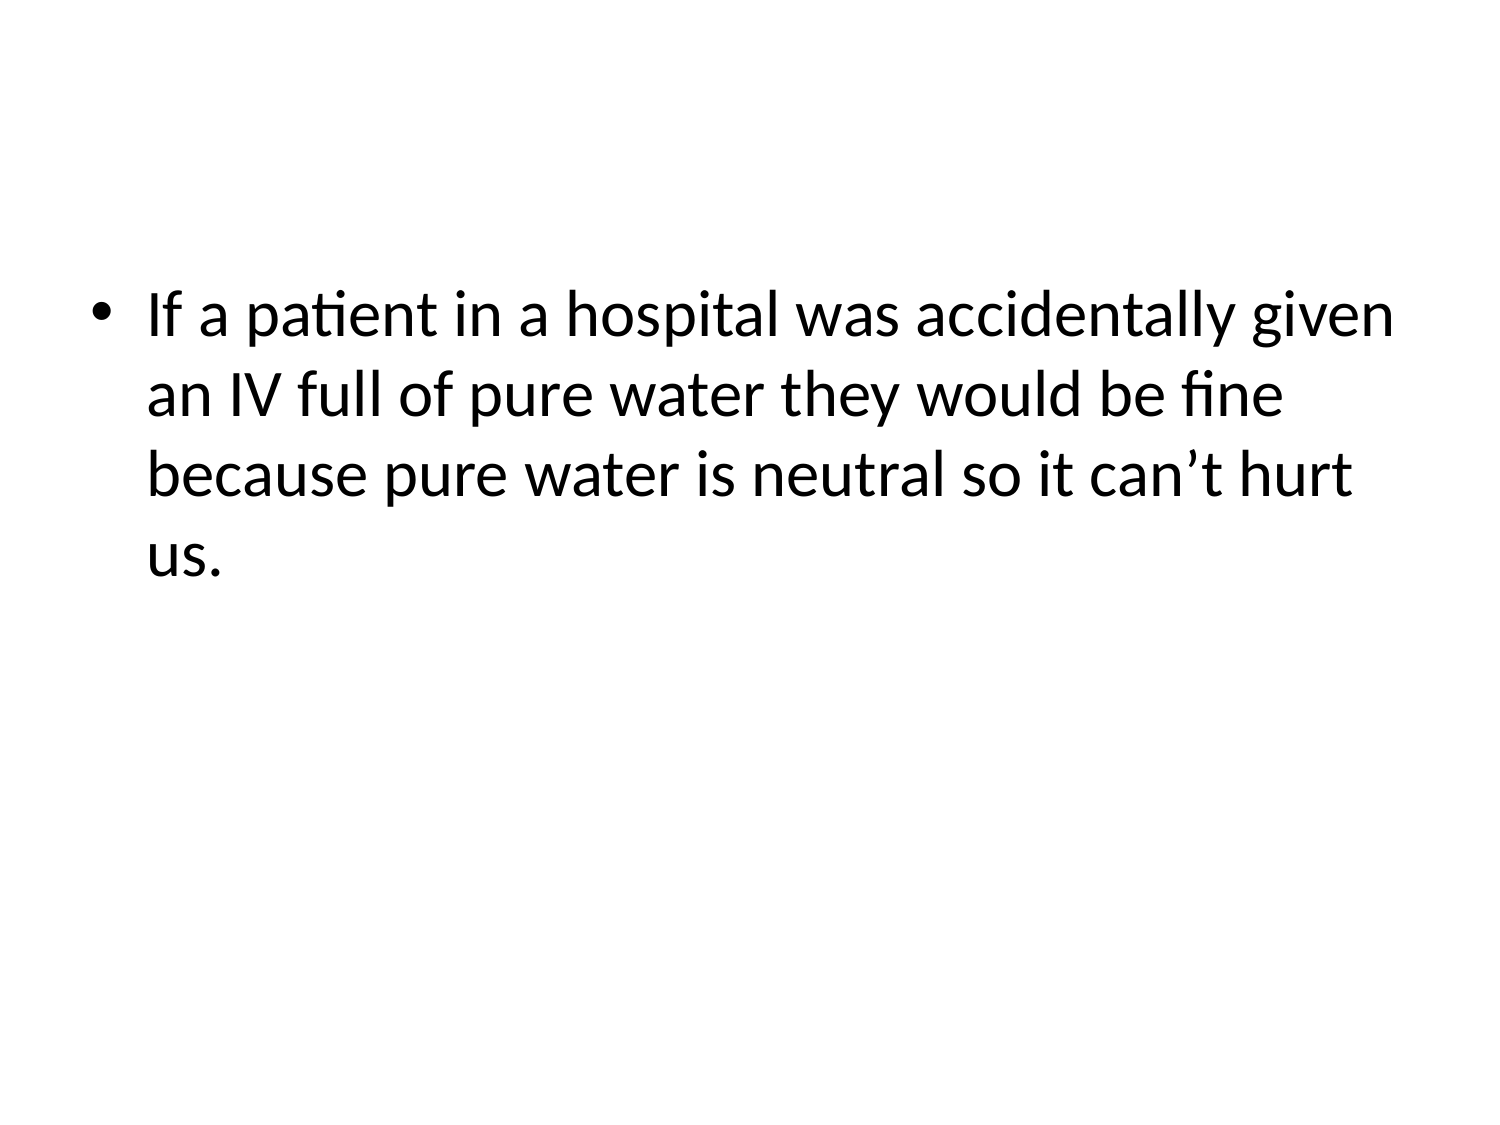

#
If a patient in a hospital was accidentally given an IV full of pure water they would be fine because pure water is neutral so it can’t hurt us.